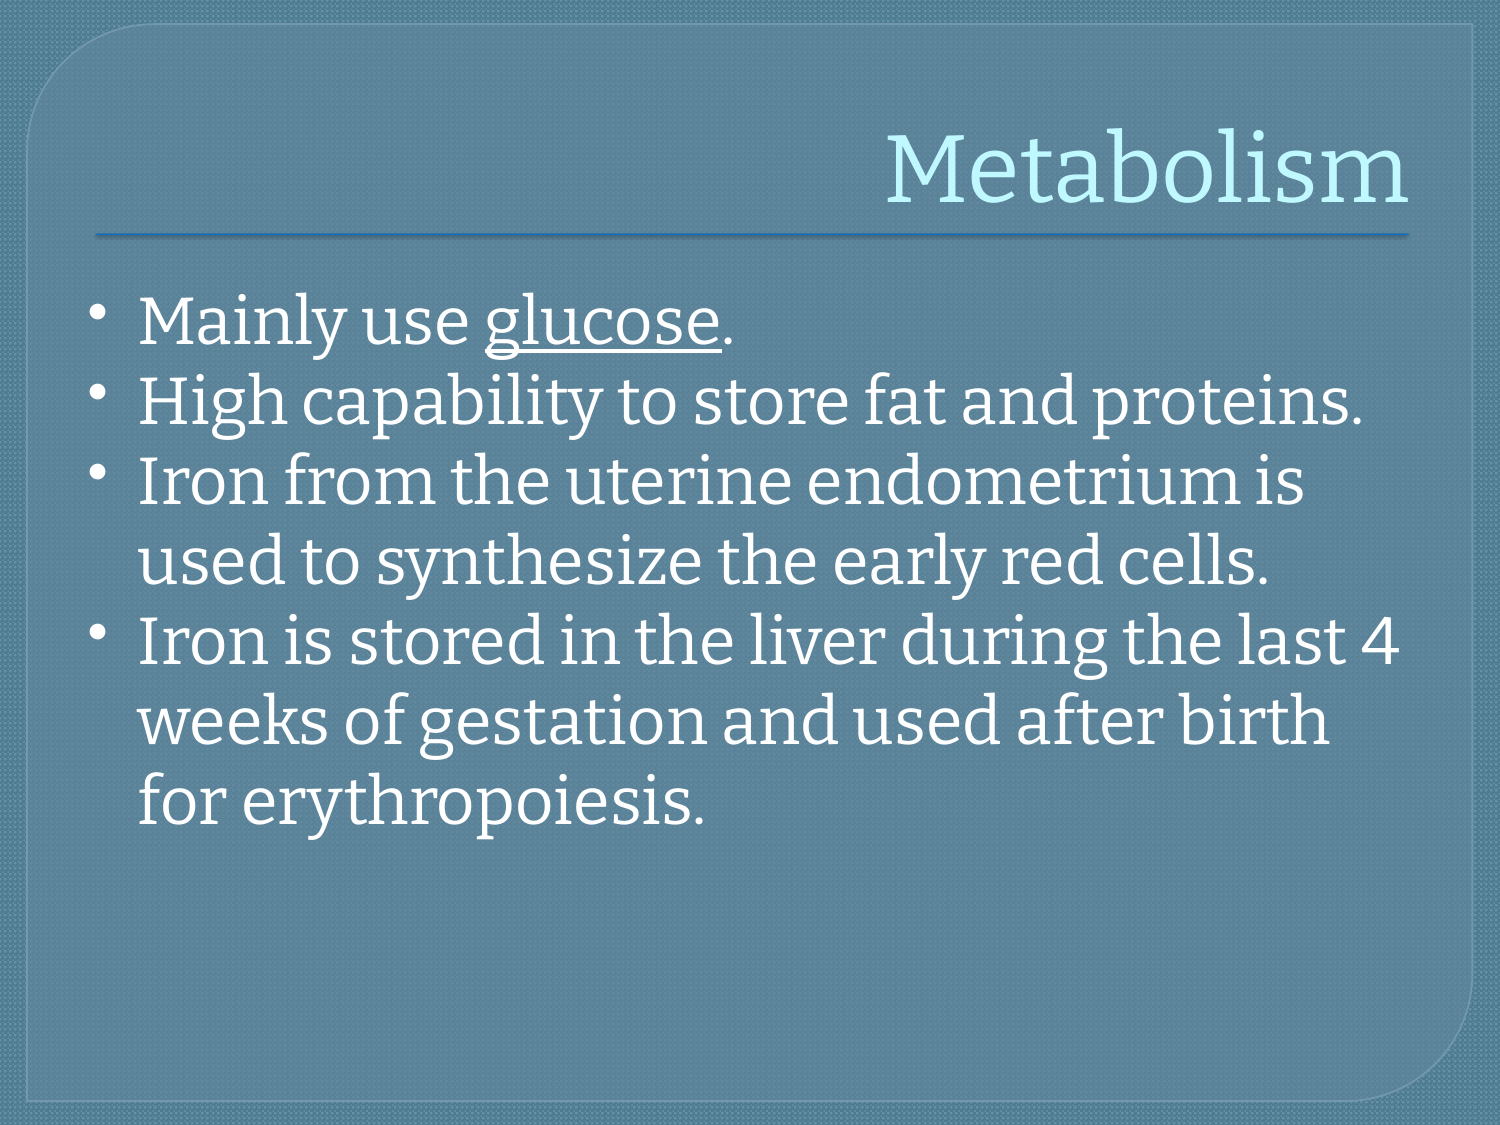

# Metabolism
Mainly use glucose.
High capability to store fat and proteins.
Iron from the uterine endometrium is used to synthesize the early red cells.
Iron is stored in the liver during the last 4 weeks of gestation and used after birth for erythropoiesis.